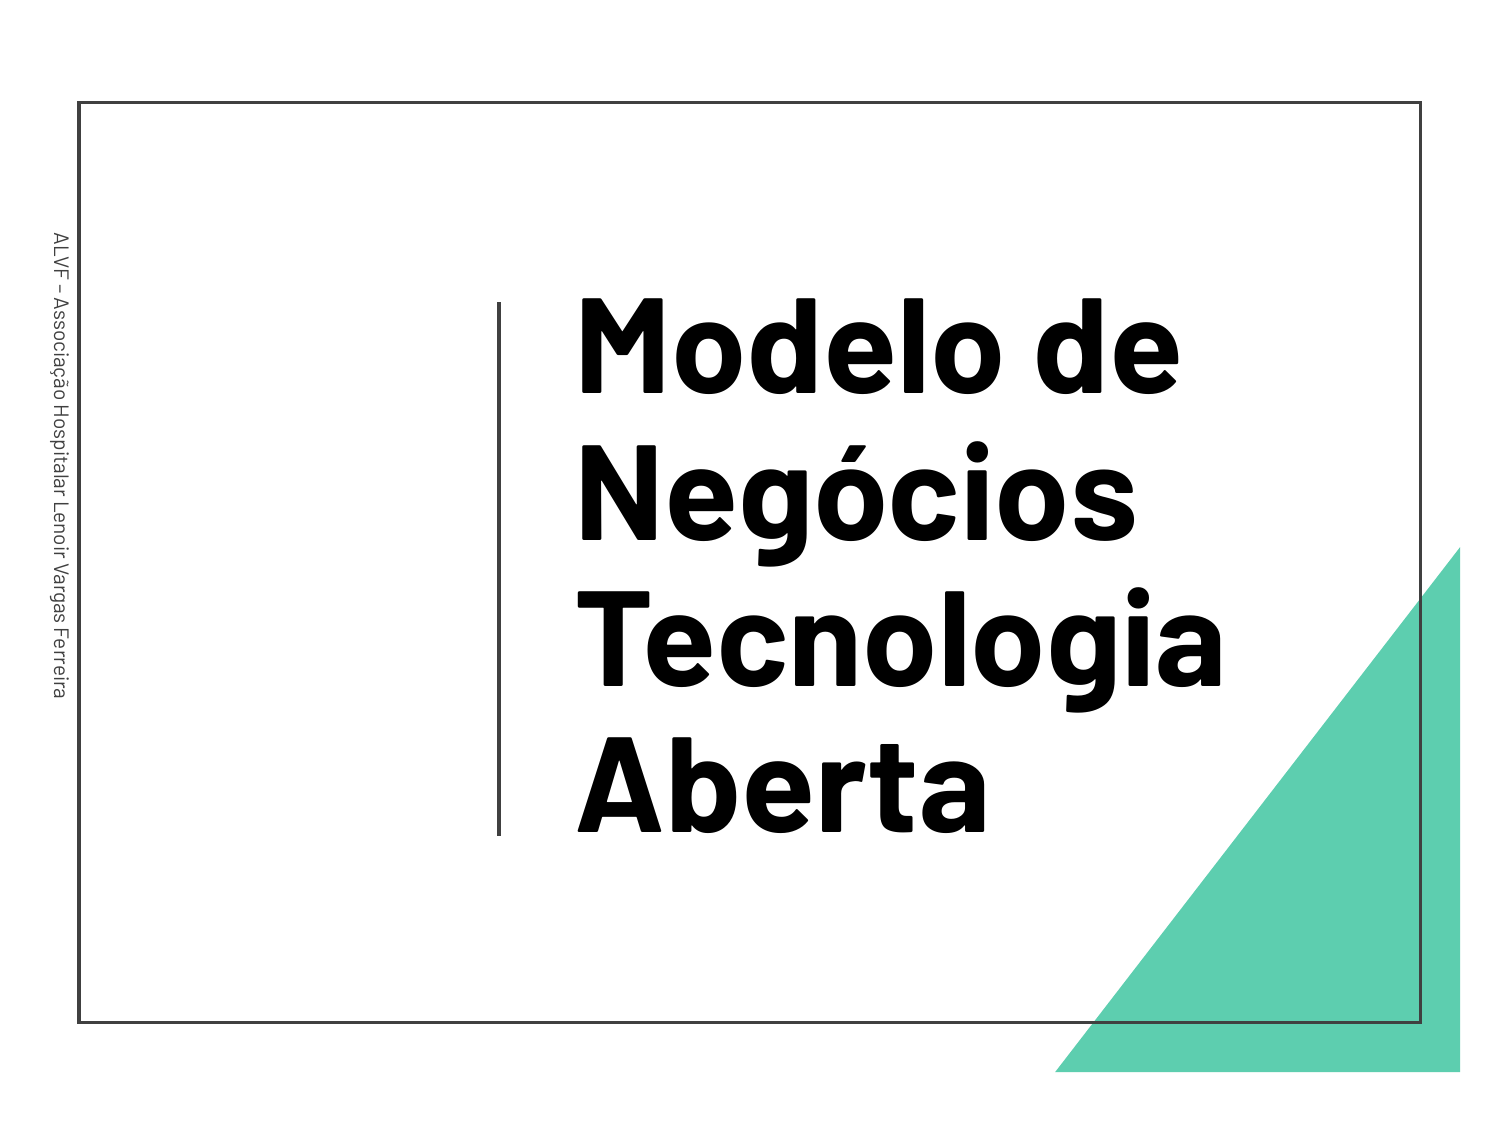

# Modelo de Negócios Tecnologia Aberta
ALVF – Associação Hospitalar Lenoir Vargas Ferreira